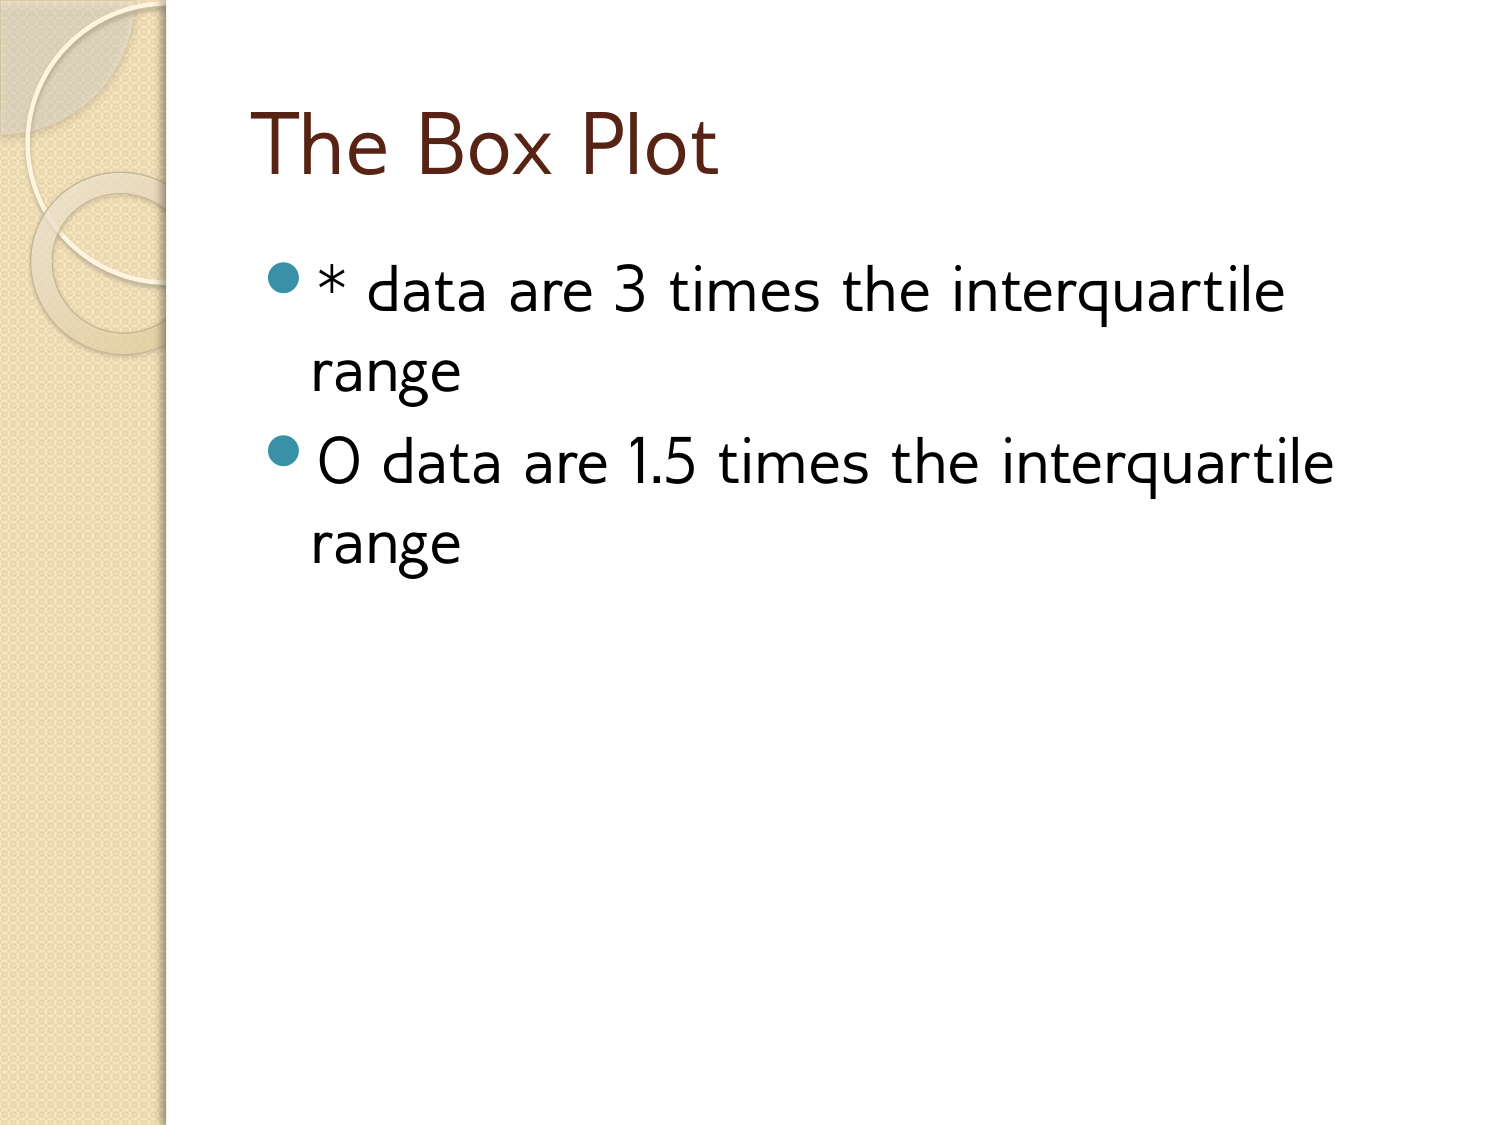

# The Box Plot
* data are 3 times the interquartile range
O data are 1.5 times the interquartile range